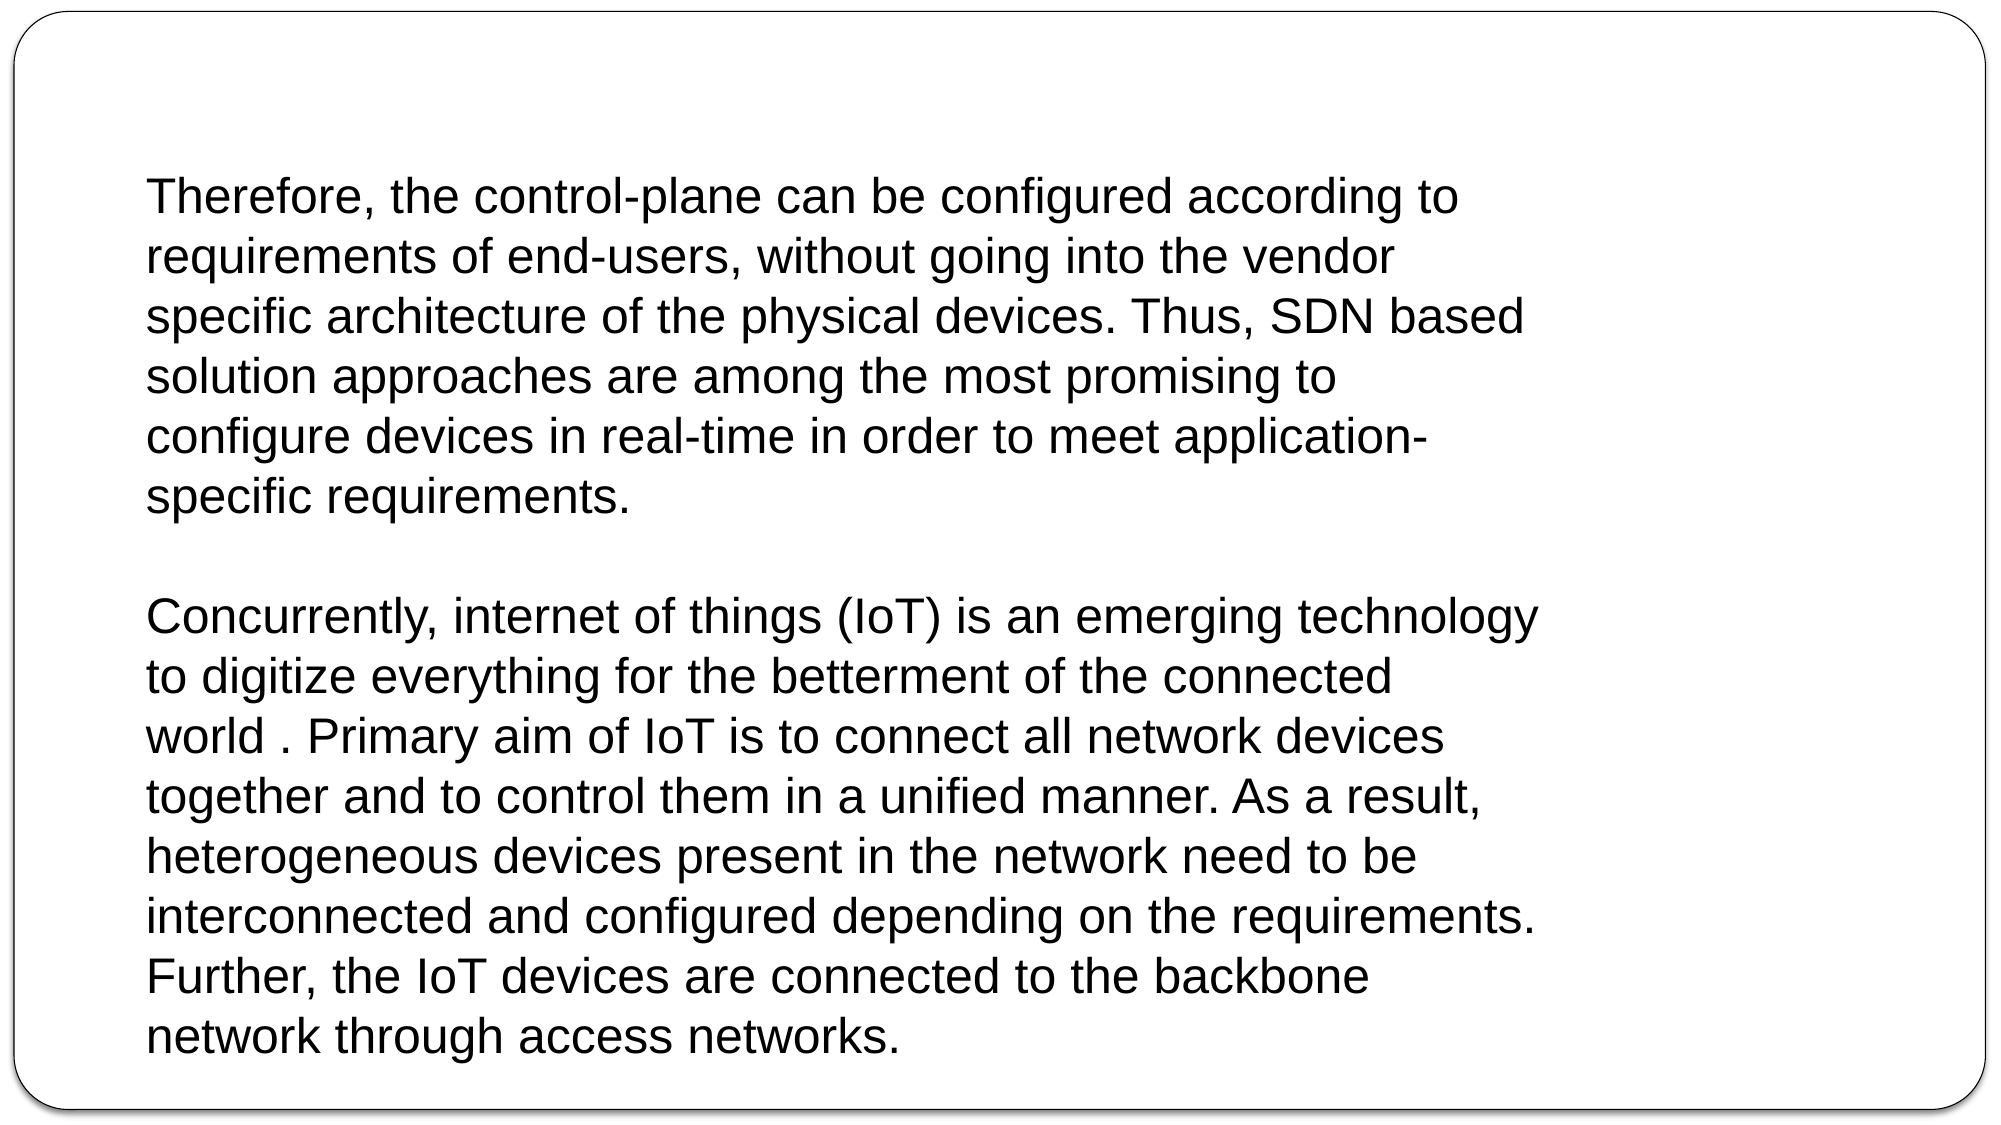

Therefore, the control-plane can be configured according to requirements of end-users, without going into the vendor specific architecture of the physical devices. Thus, SDN based solution approaches are among the most promising to configure devices in real-time in order to meet application-specific requirements.

Concurrently, internet of things (IoT) is an emerging technology to digitize everything for the betterment of the connected world . Primary aim of IoT is to connect all network devices together and to control them in a unified manner. As a result, heterogeneous devices present in the network need to be interconnected and configured depending on the requirements. Further, the IoT devices are connected to the backbone network through access networks.